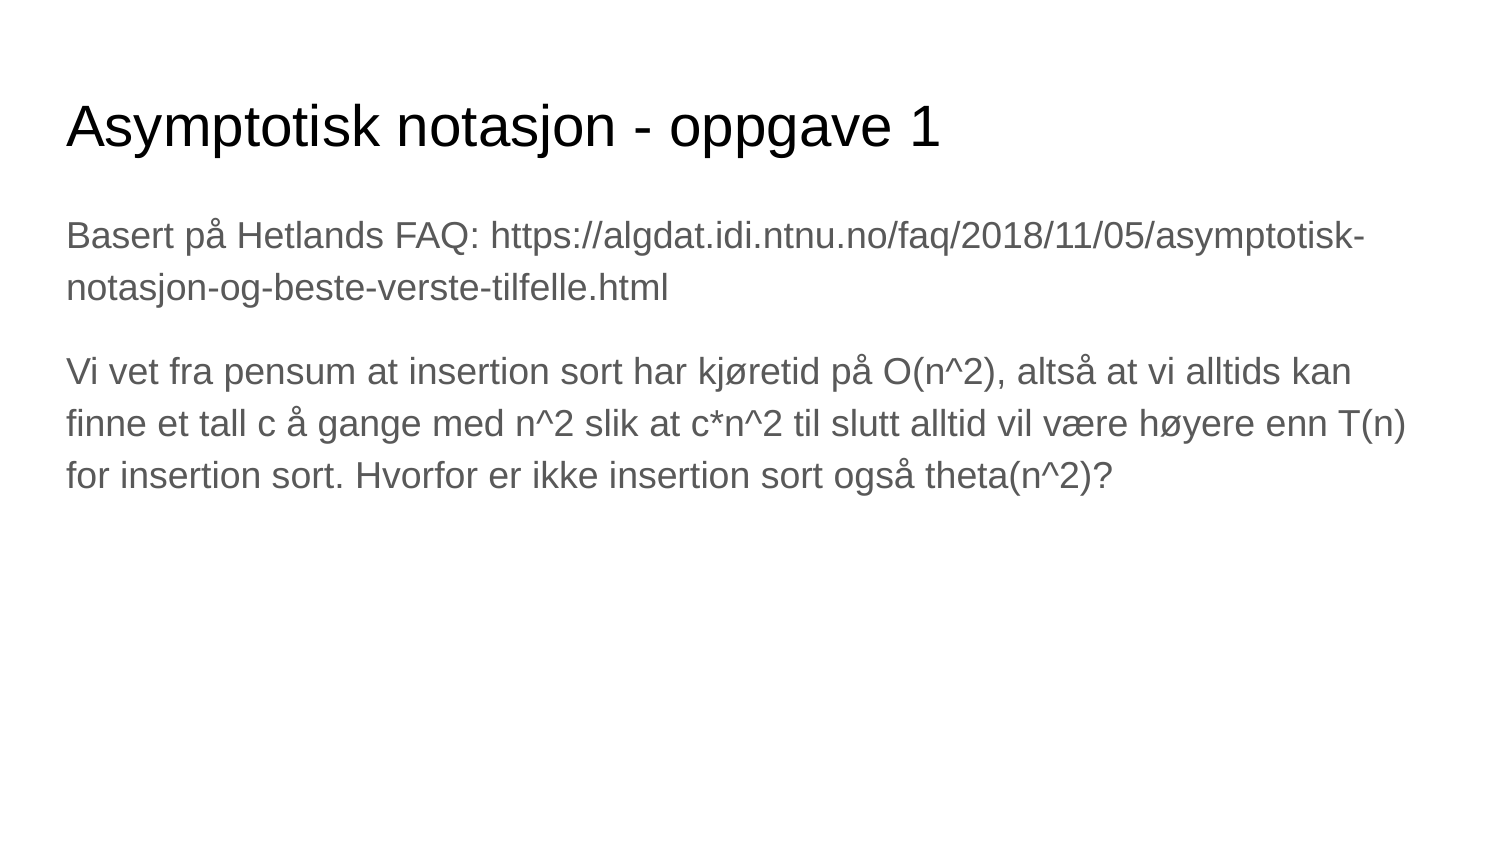

# Asymptotisk notasjon - oppgave 1

Basert på Hetlands FAQ: https://algdat.idi.ntnu.no/faq/2018/11/05/asymptotisk-notasjon-og-beste-verste-tilfelle.html
Vi vet fra pensum at insertion sort har kjøretid på O(n^2), altså at vi alltids kan finne et tall c å gange med n^2 slik at c*n^2 til slutt alltid vil være høyere enn T(n) for insertion sort. Hvorfor er ikke insertion sort også theta(n^2)?